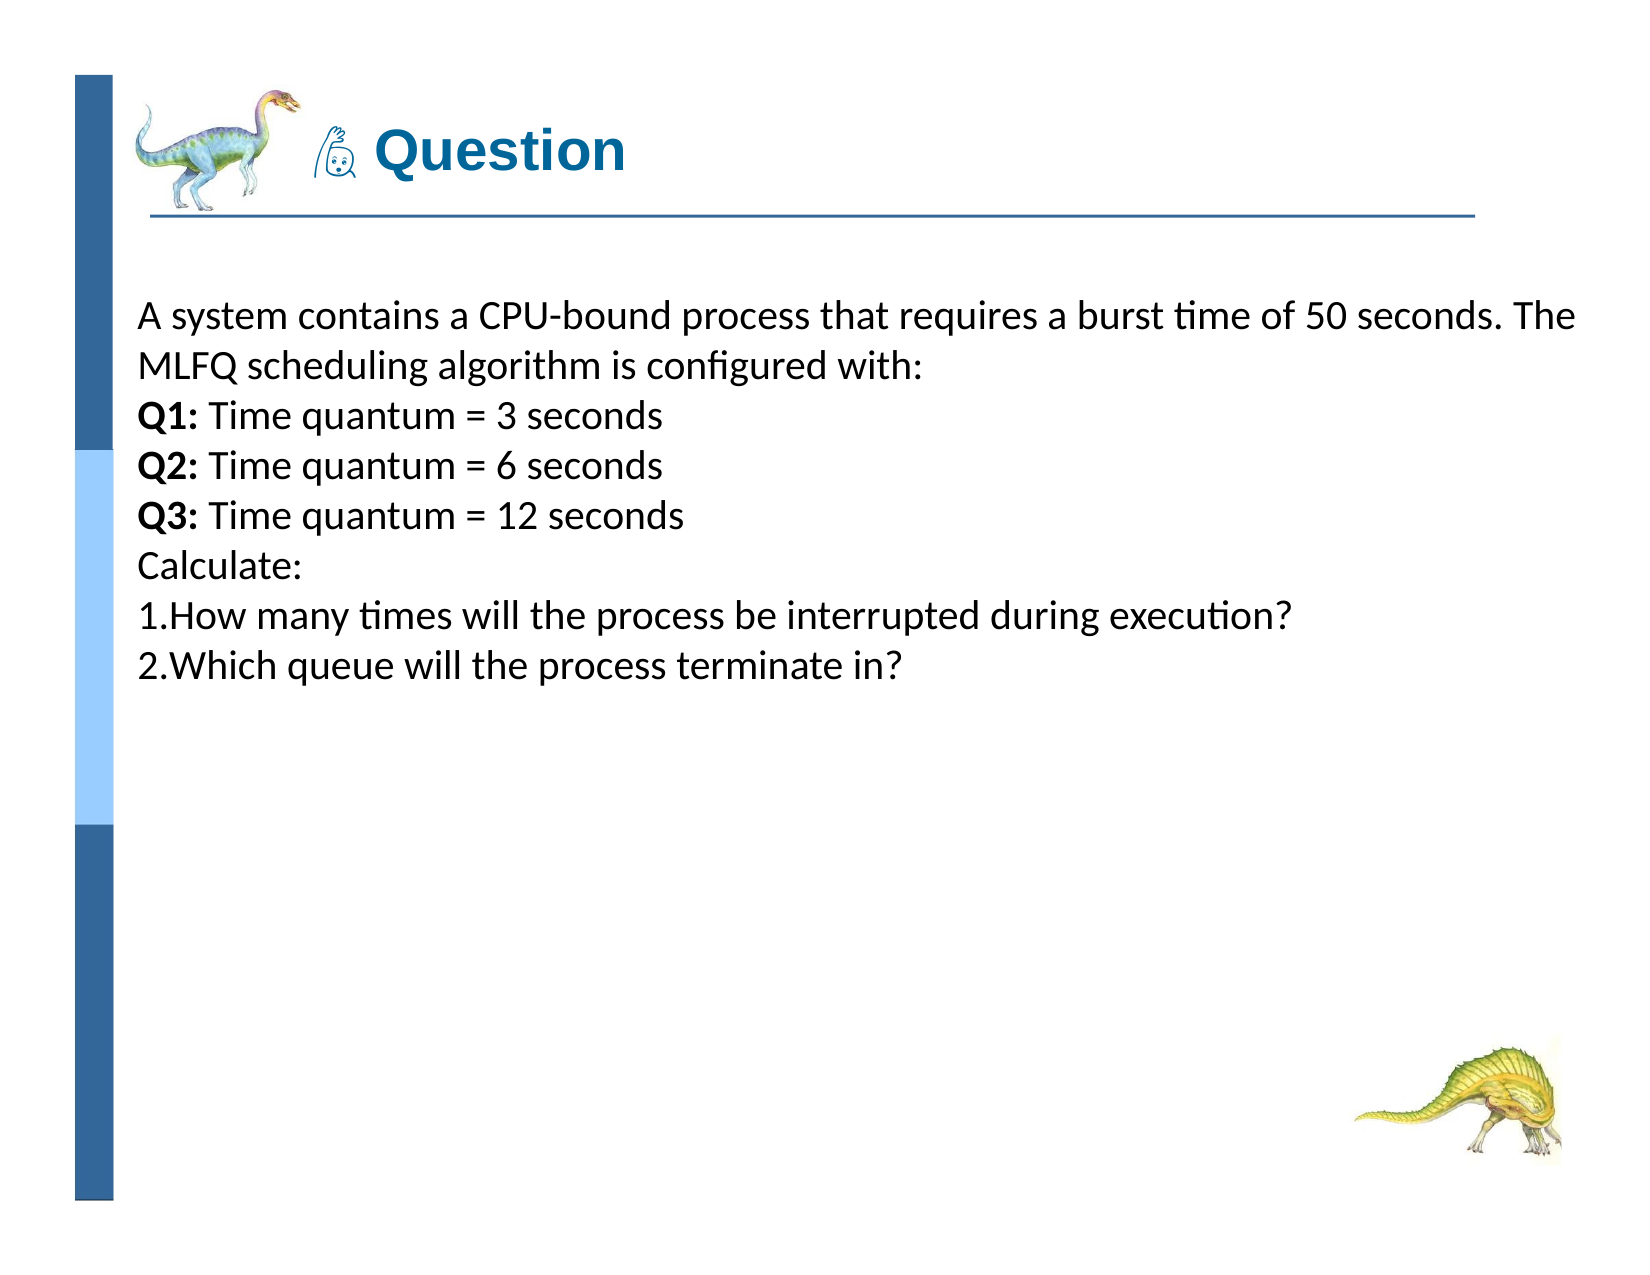

# 🙋 Question
A system contains a CPU-bound process that requires a burst time of 50 seconds. The MLFQ scheduling algorithm is configured with:
Q1: Time quantum = 3 seconds
Q2: Time quantum = 6 seconds
Q3: Time quantum = 12 seconds
Calculate:
How many times will the process be interrupted during execution?
Which queue will the process terminate in?